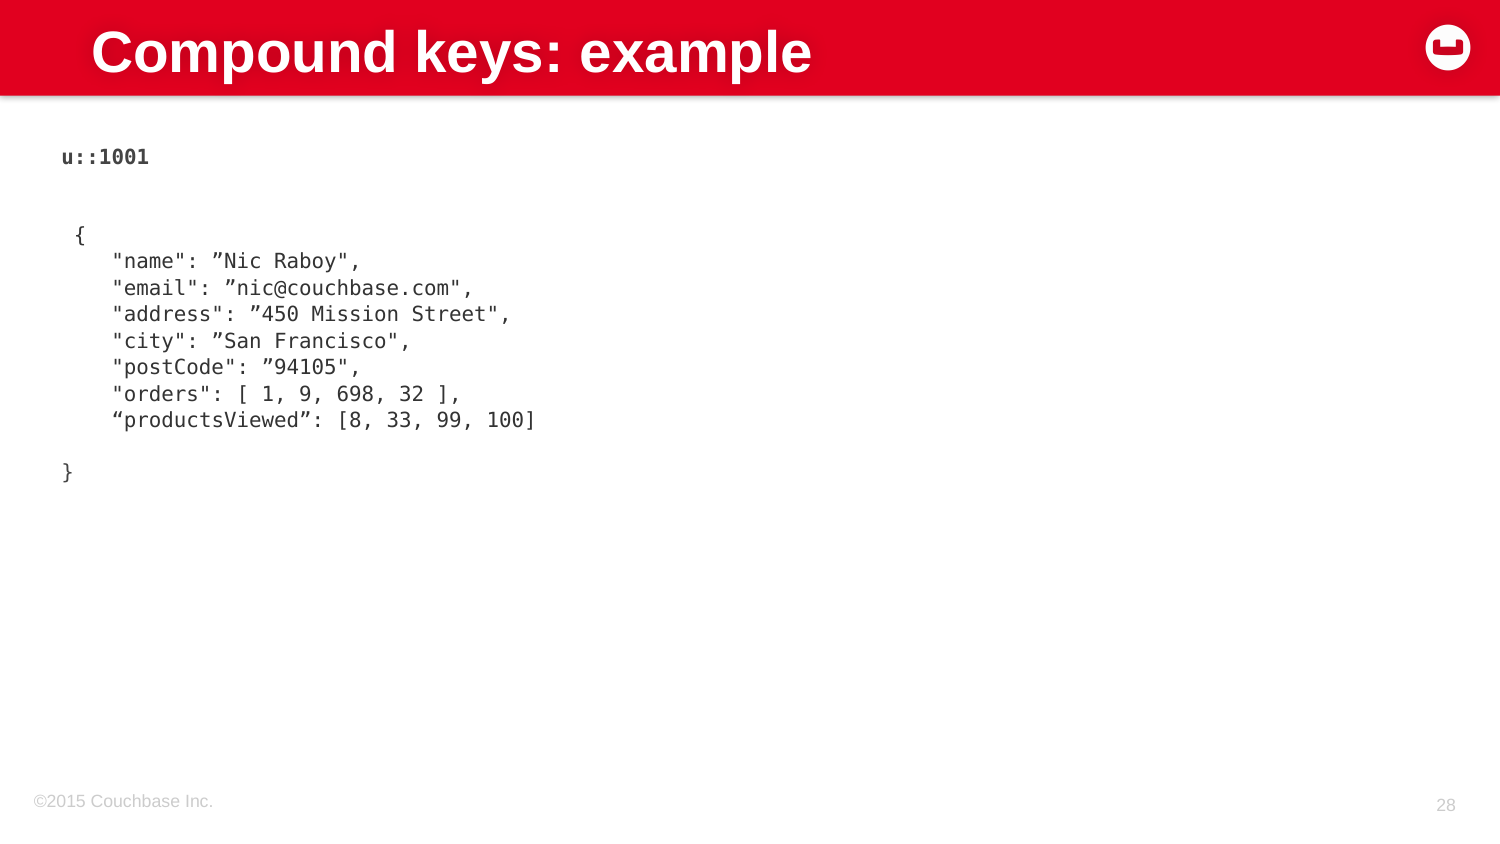

# Compound keys: example
u::1001

 {
    "name": ”Nic Raboy",
    "email": ”nic@couchbase.com",
    "address": ”450 Mission Street",
    "city": ”San Francisco",
    "postCode": ”94105",
    "orders": [ 1, 9, 698, 32 ],
    “productsViewed”: [8, 33, 99, 100]
}